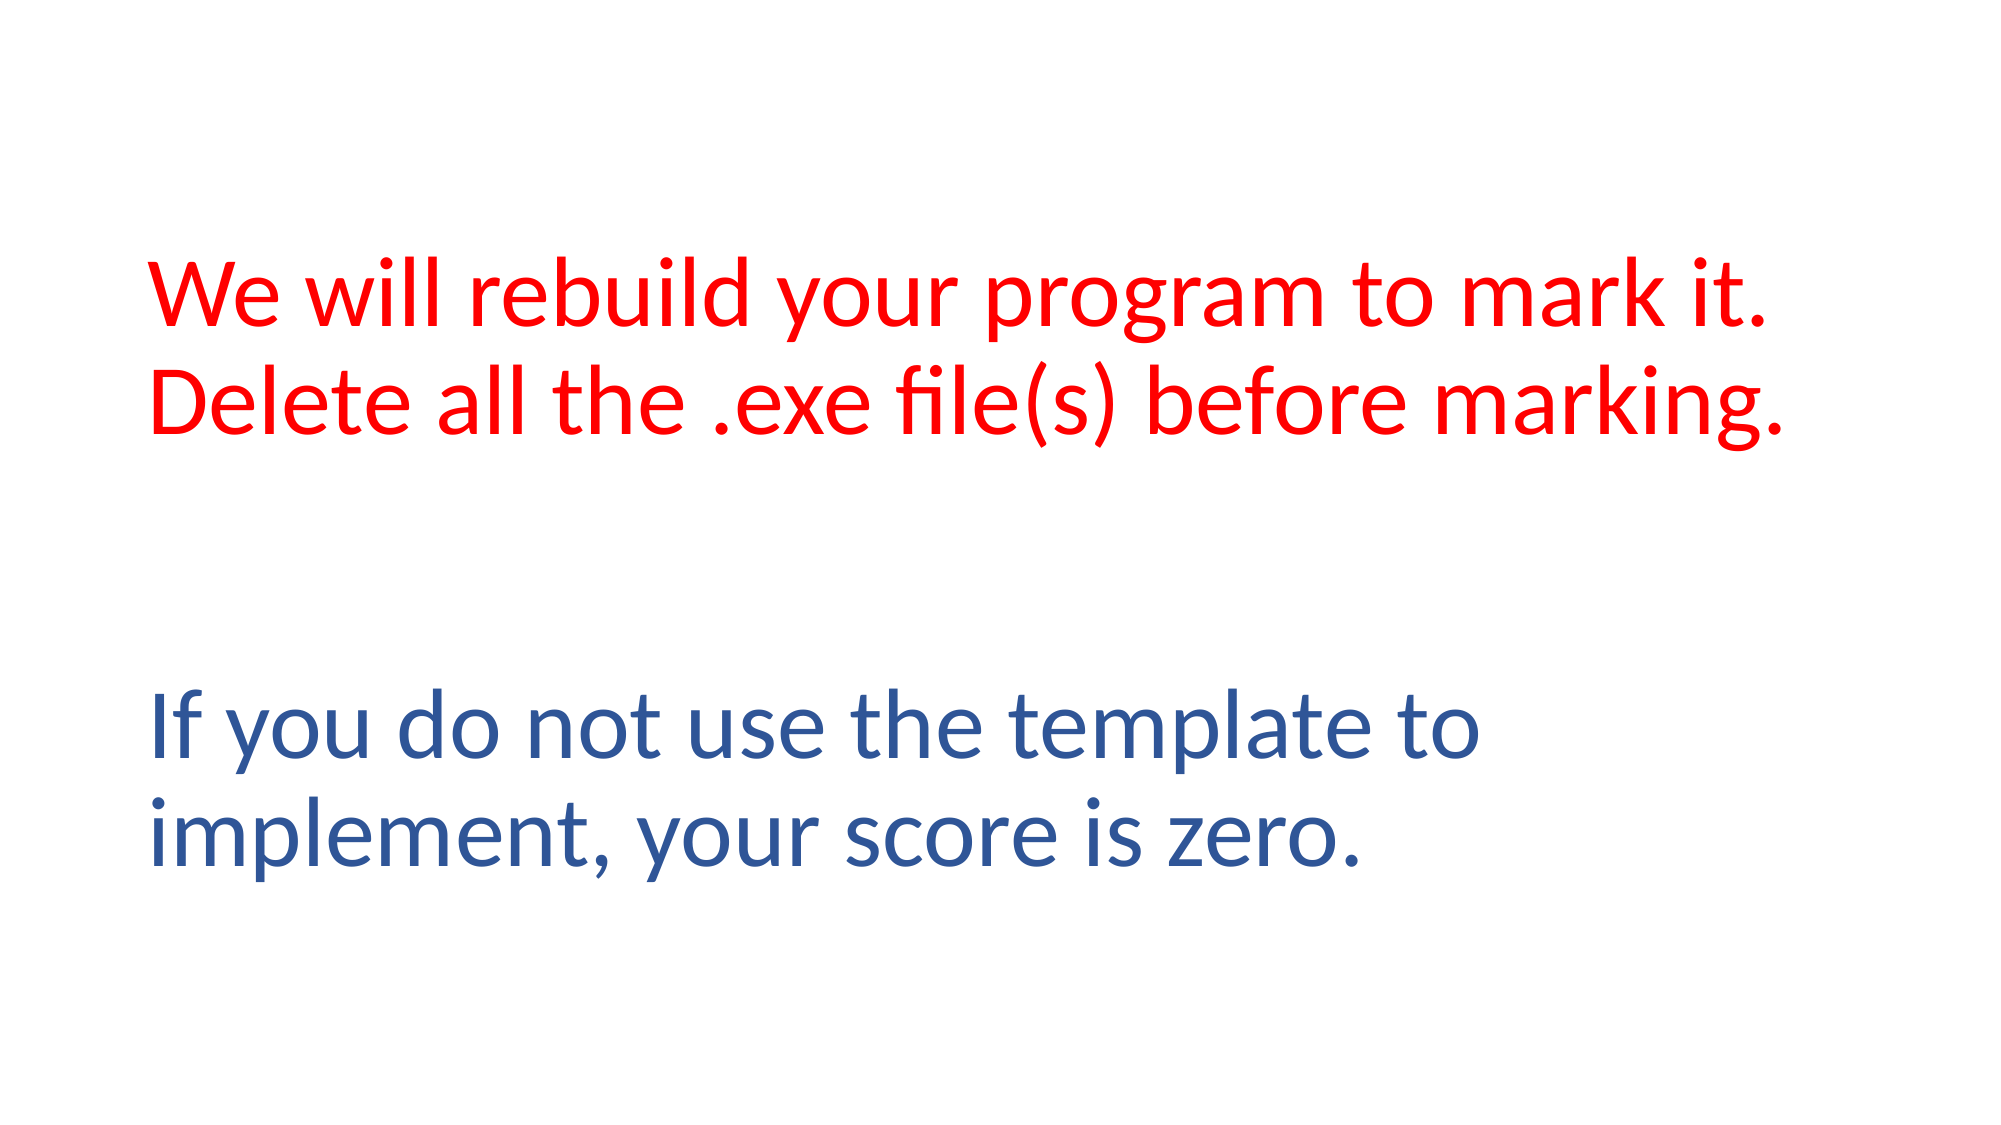

# We will rebuild your program to mark it. Delete all the .exe file(s) before marking. If you do not use the template to implement, your score is zero.